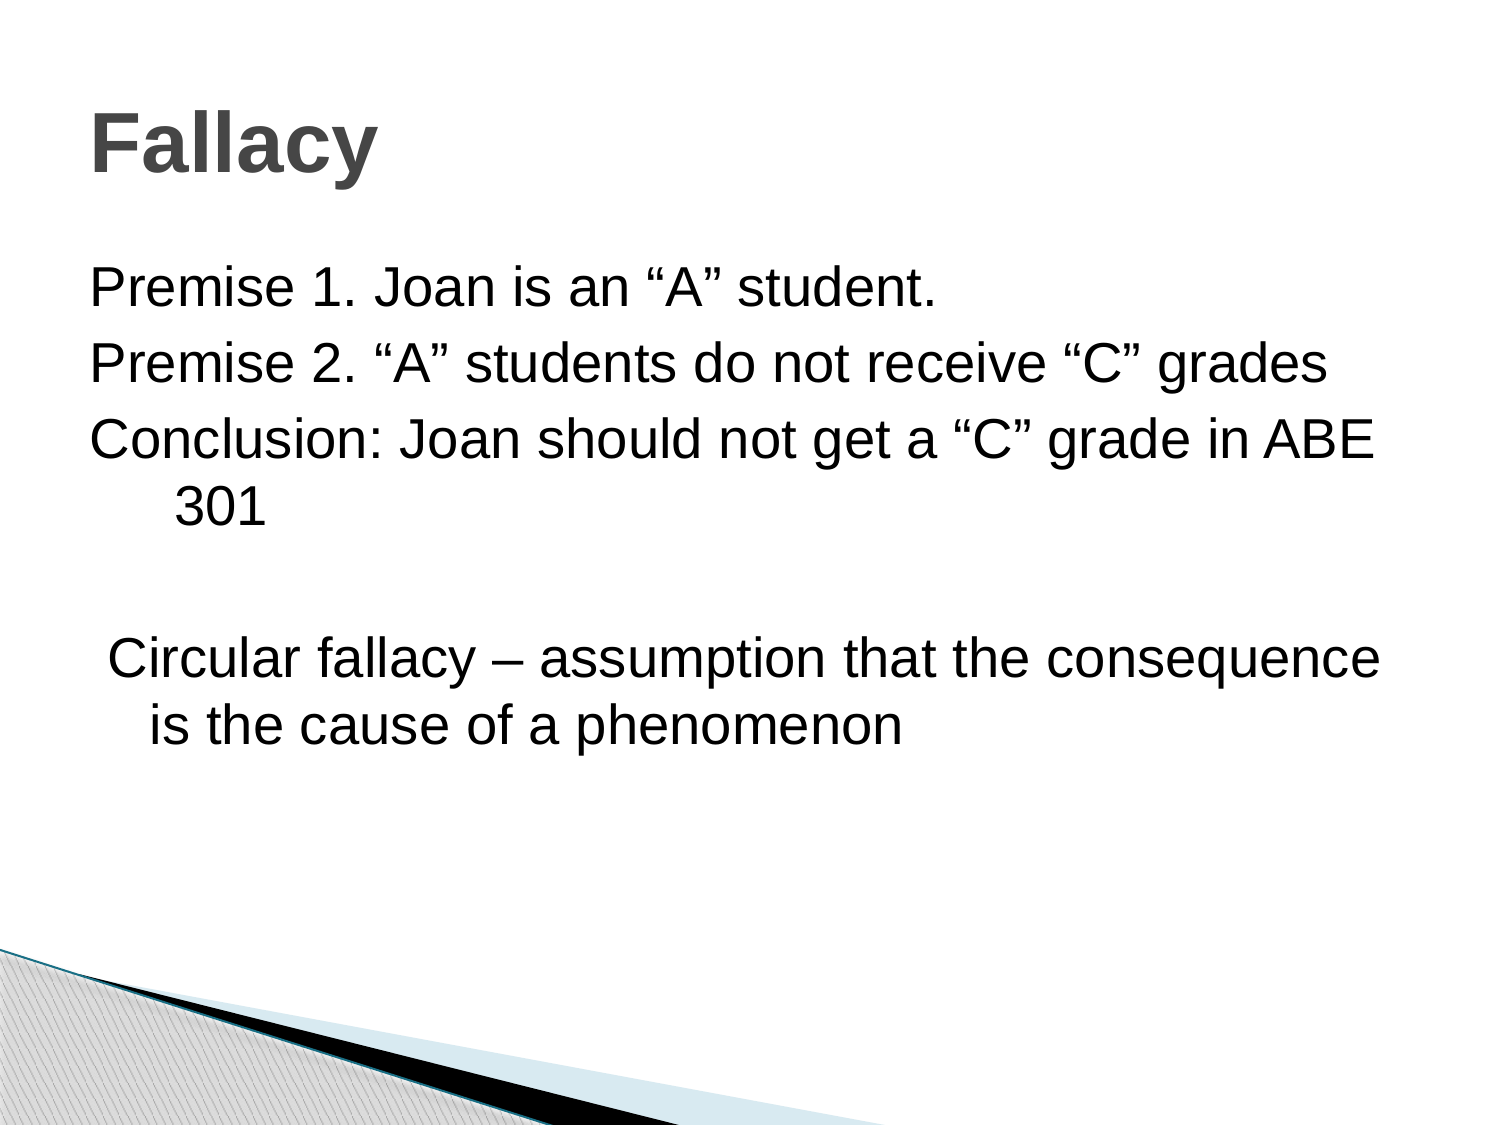

# Fallacy
Premise 1. Joan is an “A” student.
Premise 2. “A” students do not receive “C” grades
Conclusion: Joan should not get a “C” grade in ABE 301

Circular fallacy – assumption that the consequence is the cause of a phenomenon